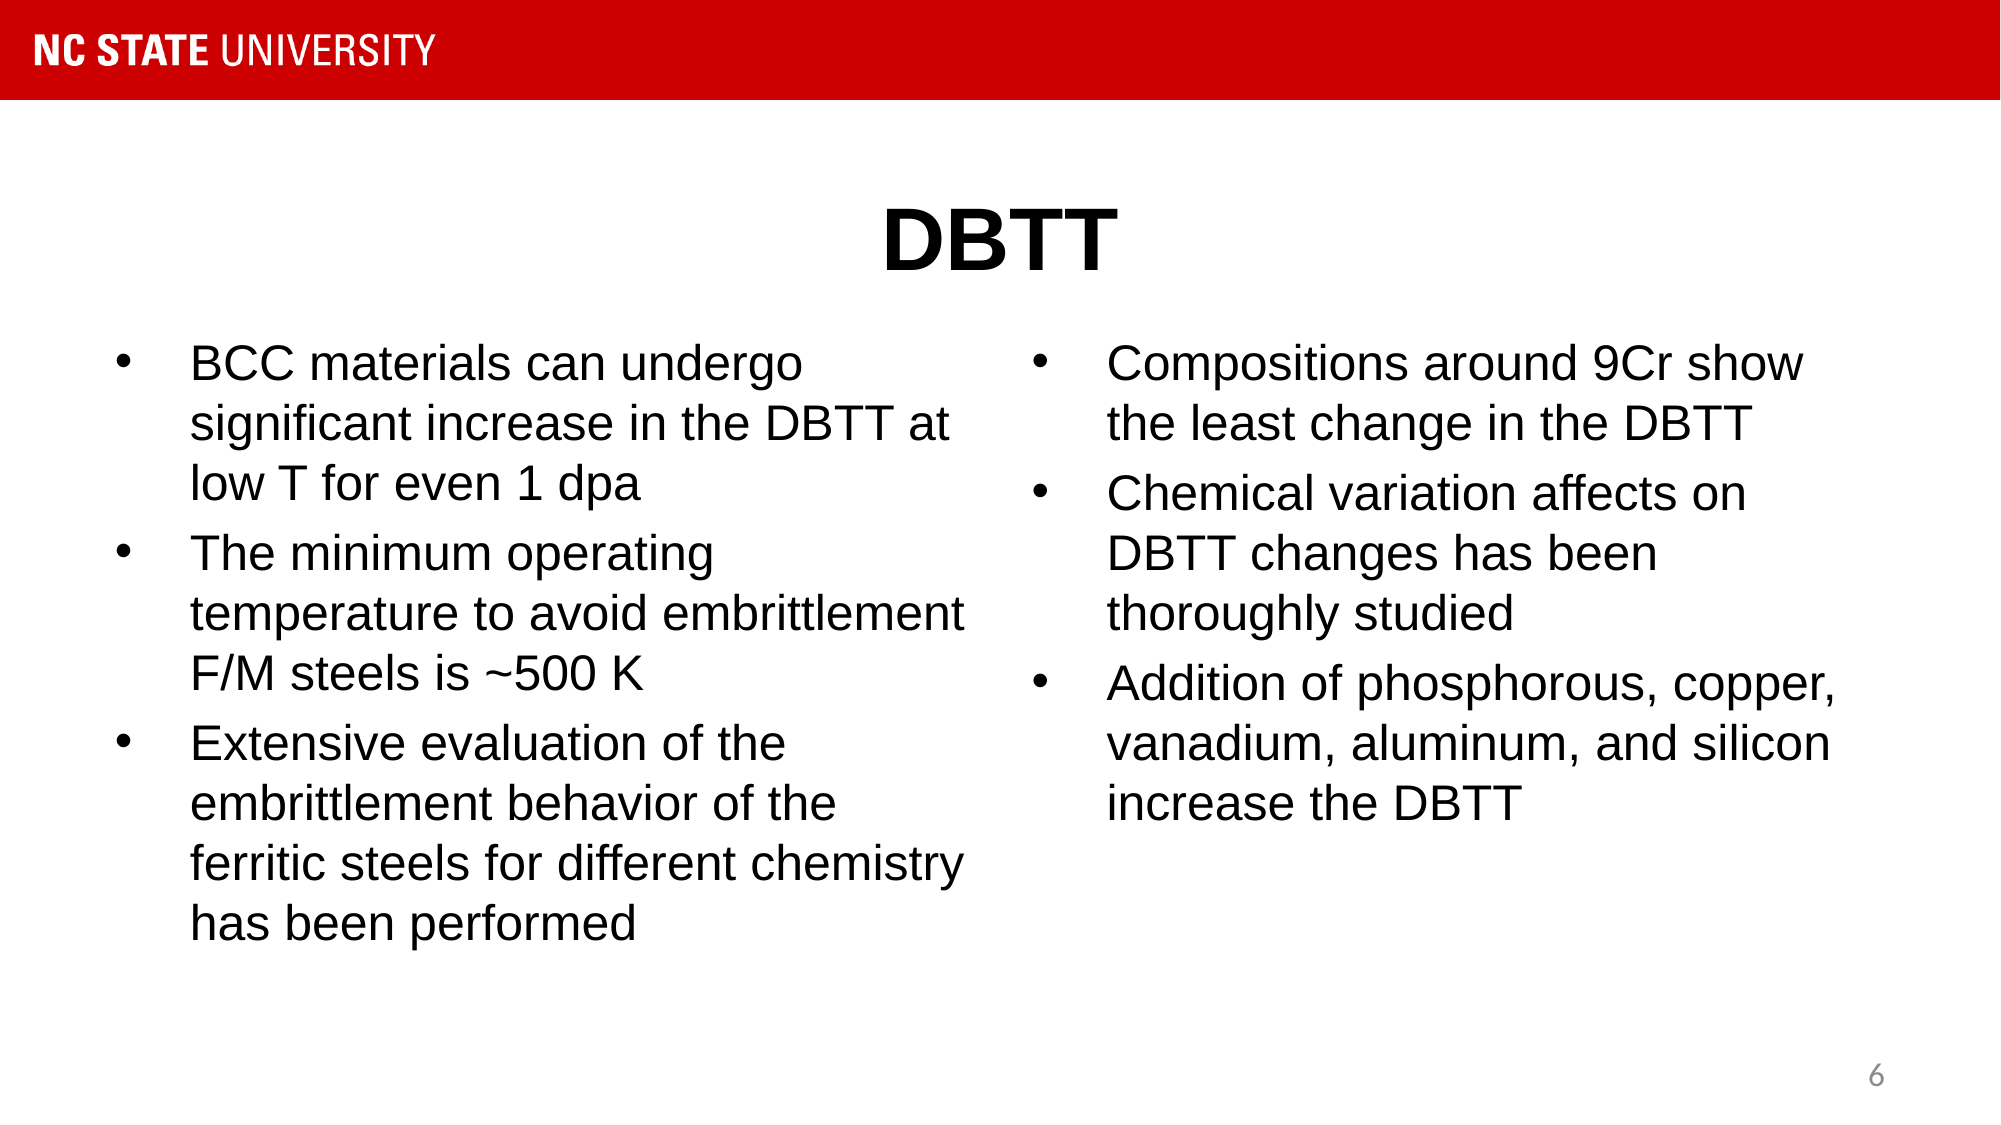

# DBTT
BCC materials can undergo significant increase in the DBTT at low T for even 1 dpa
The minimum operating temperature to avoid embrittlement F/M steels is ~500 K
Extensive evaluation of the embrittlement behavior of the ferritic steels for different chemistry has been performed

Compositions around 9Cr show the least change in the DBTT
Chemical variation affects on DBTT changes has been thoroughly studied
Addition of phosphorous, copper, vanadium, aluminum, and silicon increase the DBTT

6